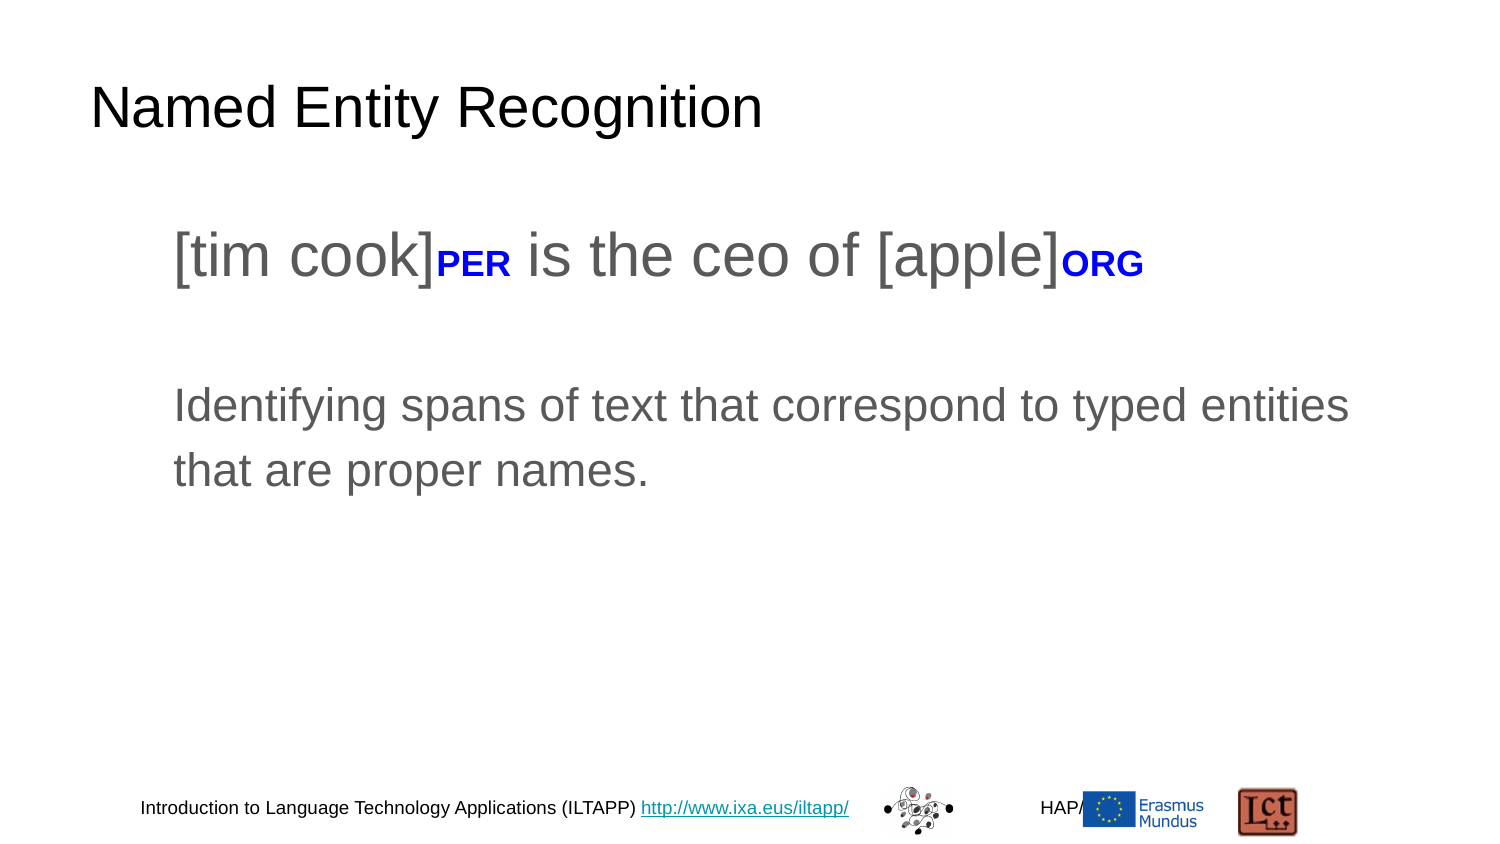

# Named Entity Recognition
[tim cook]PER is the ceo of [apple]ORG

Identifying spans of text that correspond to typed entities that are proper names.